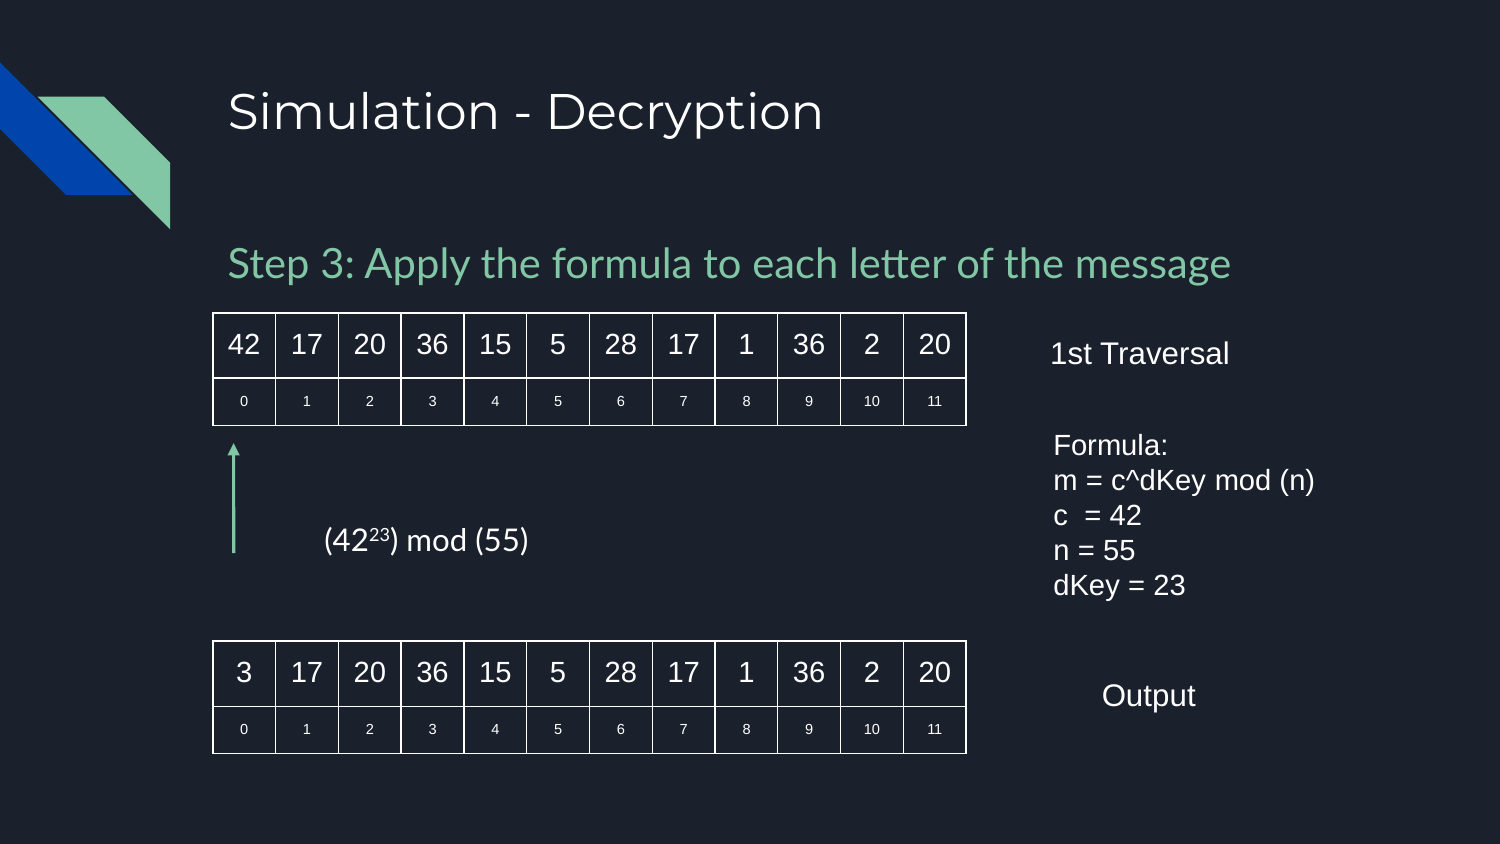

# Simulation - Decryption
Step 3: Apply the formula to each letter of the message
| 42 | 17 | 20 | 36 | 15 | 5 | 28 | 17 | 1 | 36 | 2 | 20 |
| --- | --- | --- | --- | --- | --- | --- | --- | --- | --- | --- | --- |
| 0 | 1 | 2 | 3 | 4 | 5 | 6 | 7 | 8 | 9 | 10 | 11 |
1st Traversal
Formula:
m = c^dKey mod (n)
c  = 42
n = 55
dKey = 23
(4223) mod (55)

| 3 | 17 | 20 | 36 | 15 | 5 | 28 | 17 | 1 | 36 | 2 | 20 |
| --- | --- | --- | --- | --- | --- | --- | --- | --- | --- | --- | --- |
| 0 | 1 | 2 | 3 | 4 | 5 | 6 | 7 | 8 | 9 | 10 | 11 |
Output